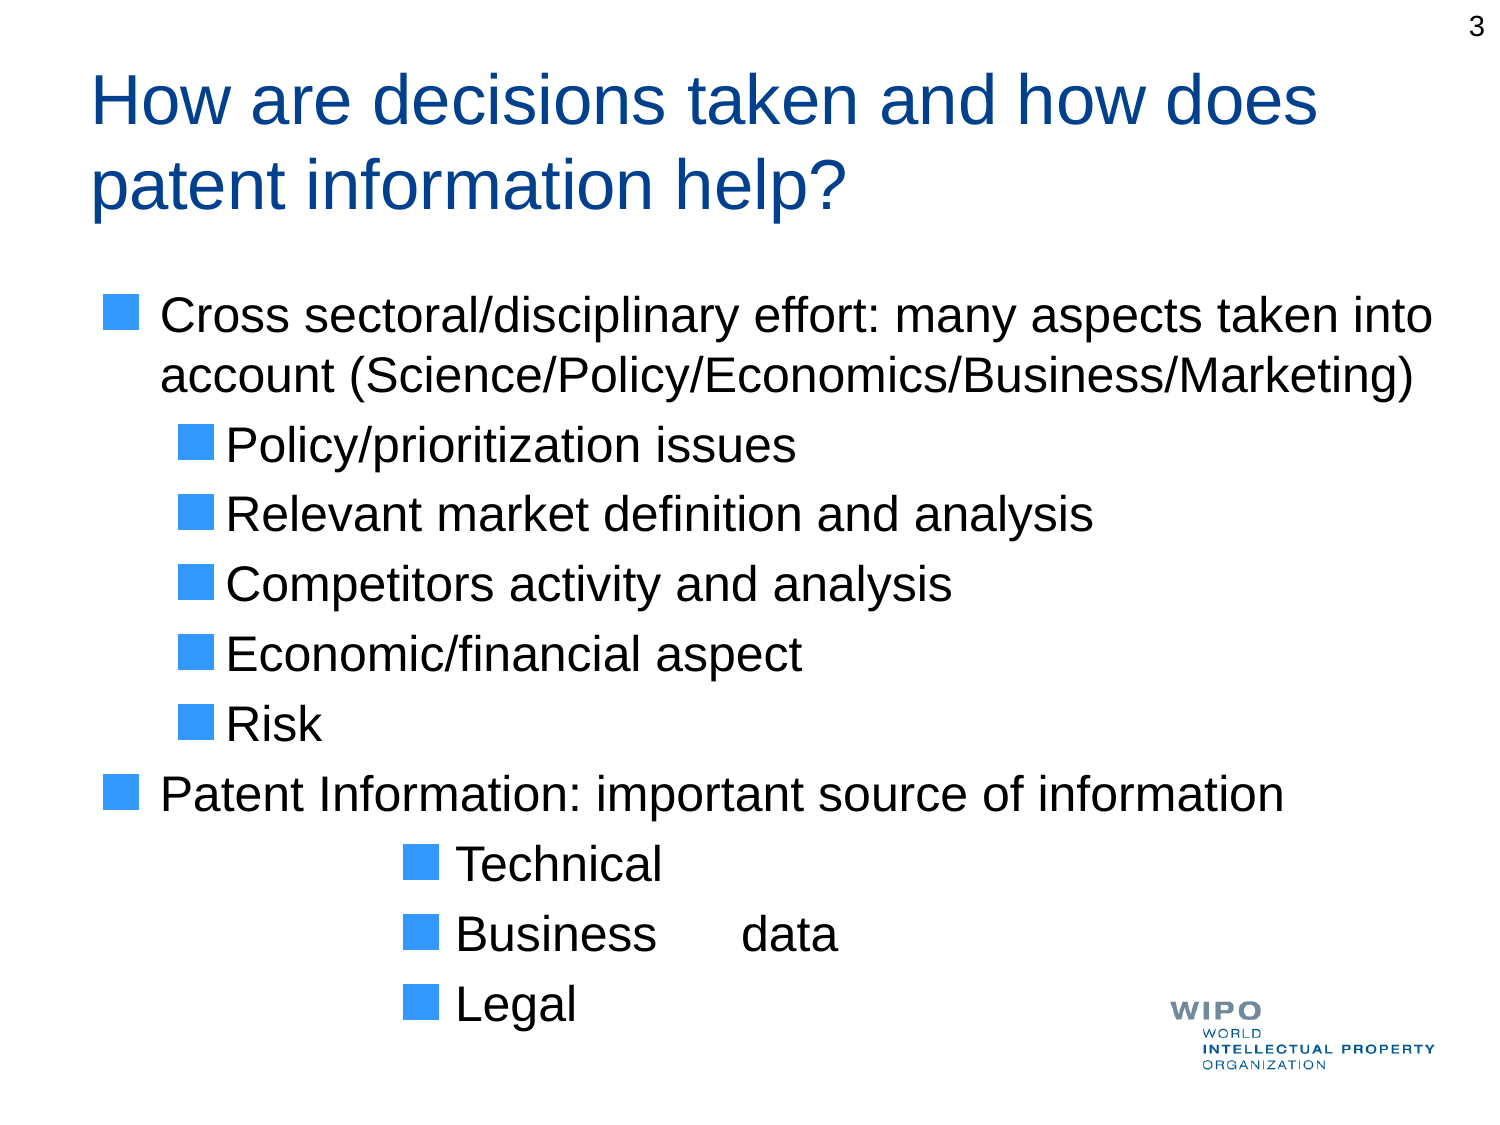

3
# How are decisions taken and how does patent information help?
Cross sectoral/disciplinary effort: many aspects taken into account (Science/Policy/Economics/Business/Marketing)
Policy/prioritization issues
Relevant market definition and analysis
Competitors activity and analysis
Economic/financial aspect
Risk
Patent Information: important source of information
 Technical
 Business      data
 Legal